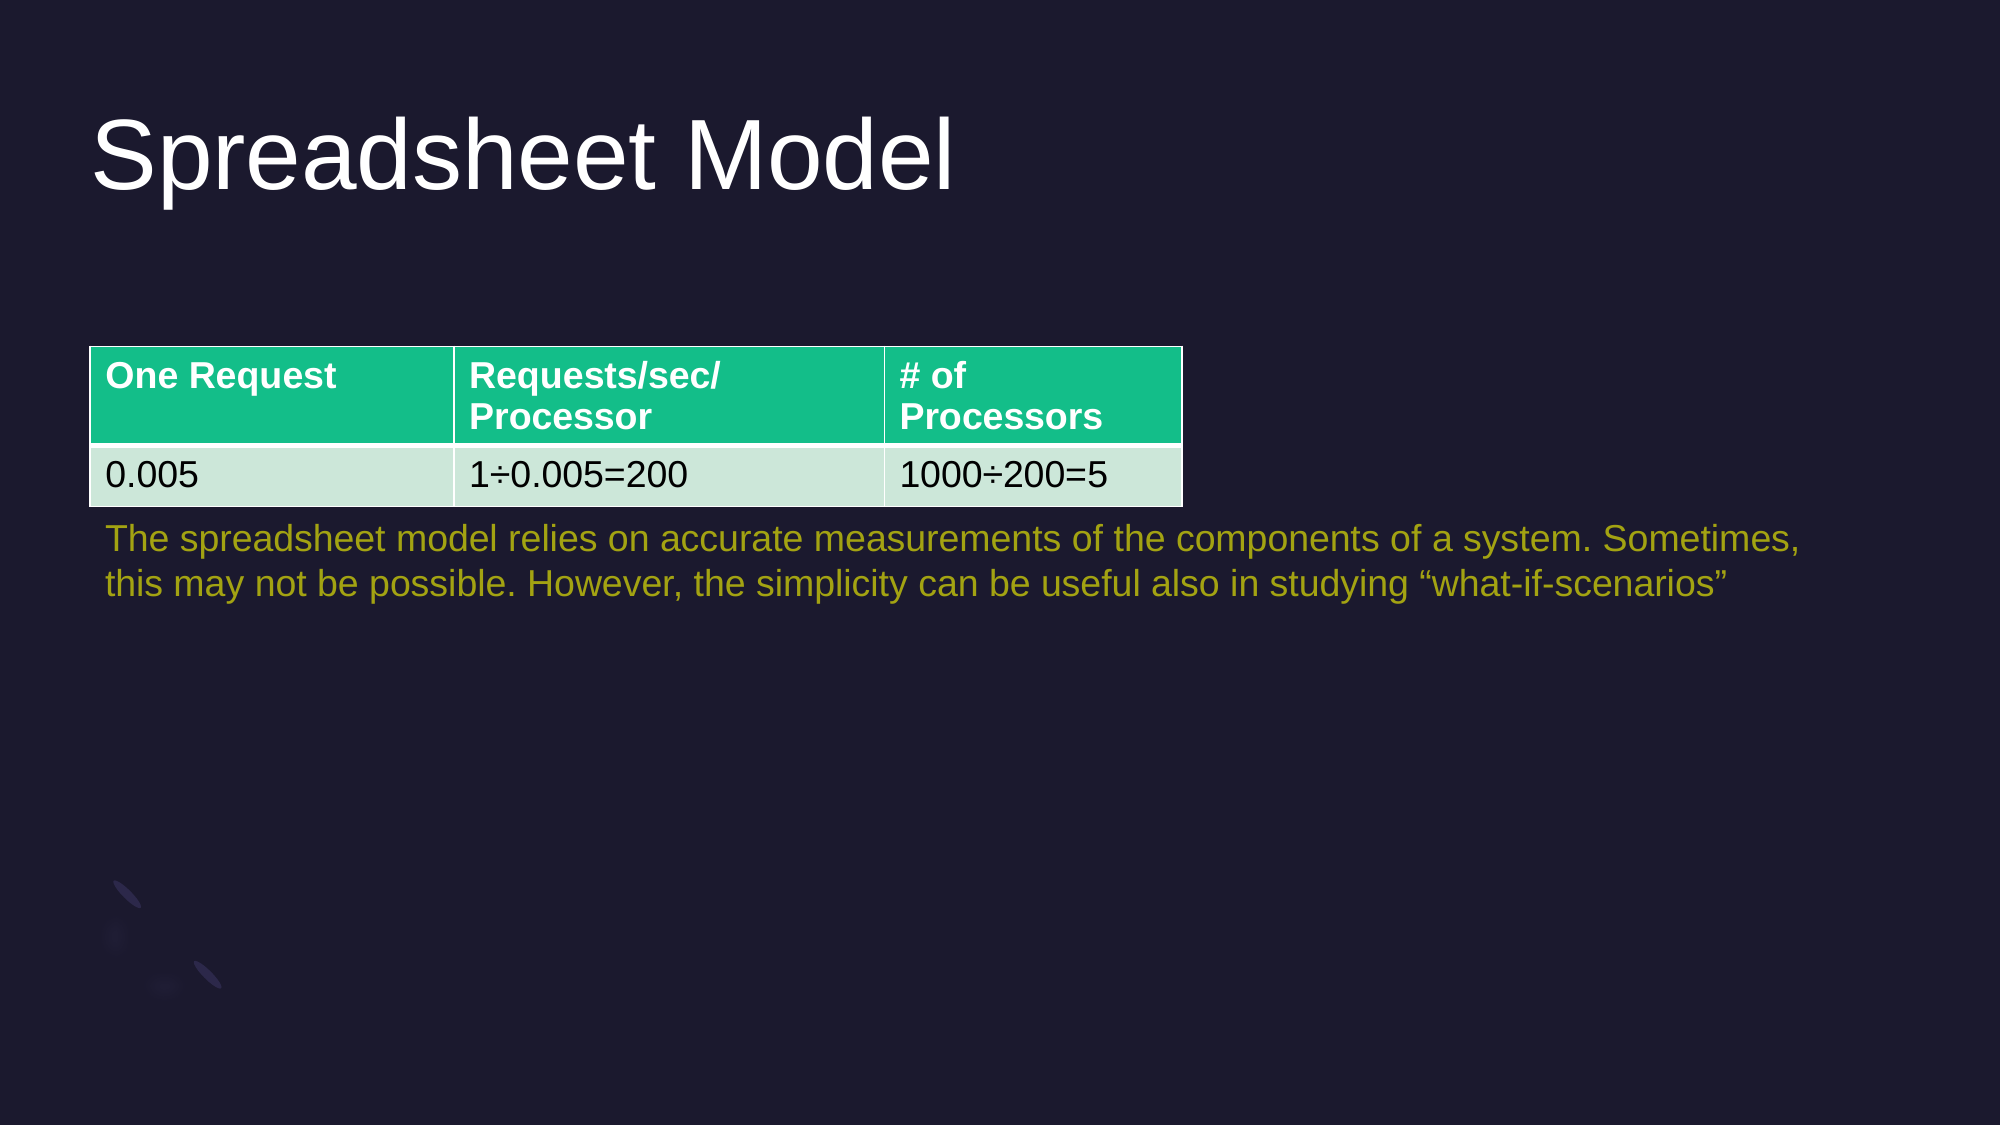

# Spreadsheet Model
| One Request | Requests/sec/Processor | # of Processors |
| --- | --- | --- |
| 0.005 | 1÷0.005=200 | 1000÷200=5 |
The spreadsheet model relies on accurate measurements of the components of a system. Sometimes, this may not be possible. However, the simplicity can be useful also in studying “what-if-scenarios”